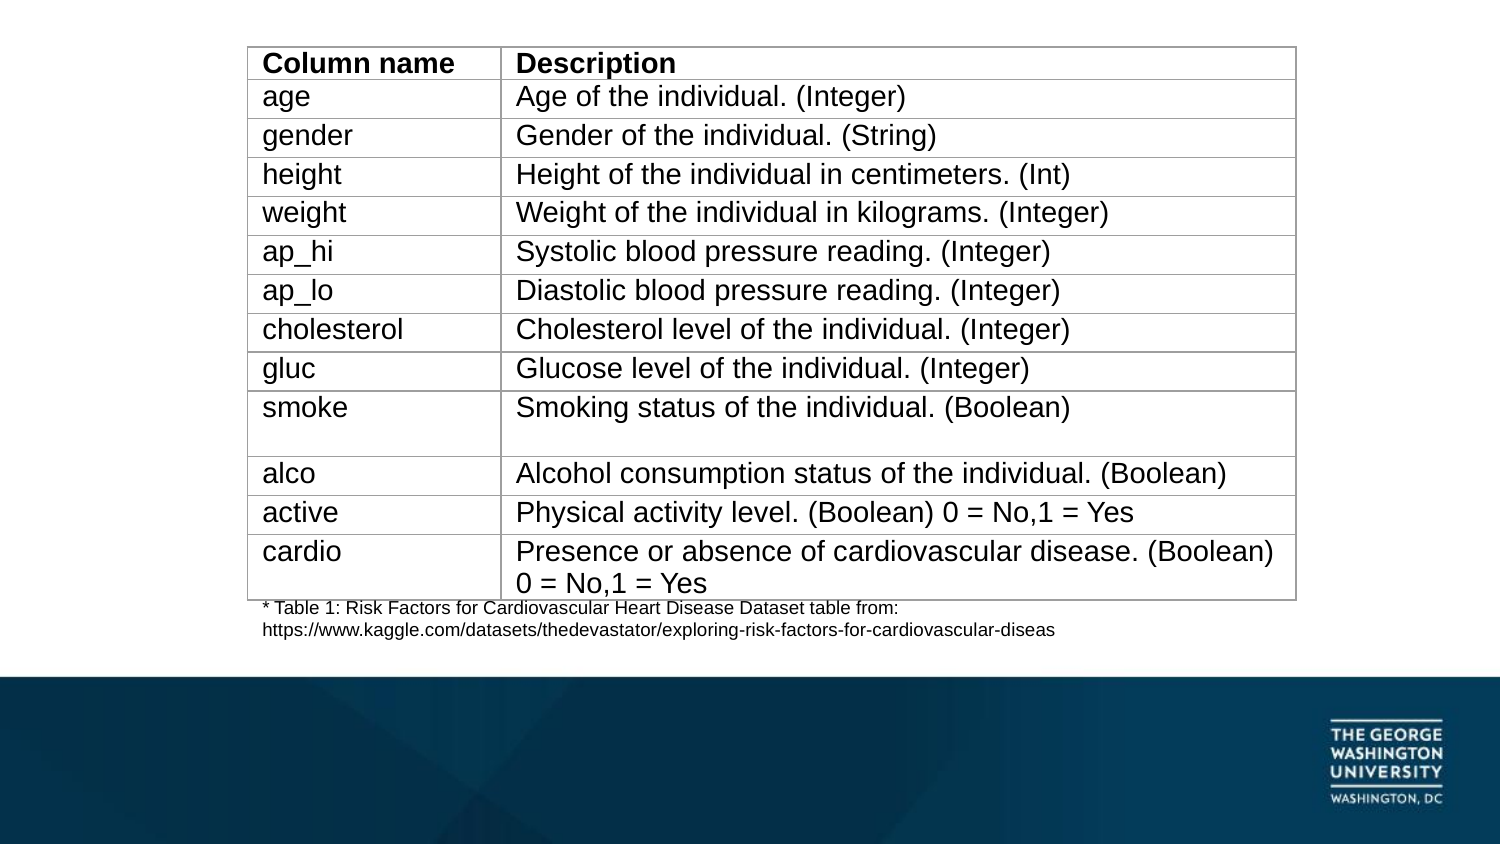

| Column name | Description |
| --- | --- |
| age | Age of the individual. (Integer) |
| gender | Gender of the individual. (String) |
| height | Height of the individual in centimeters. (Int) |
| weight | Weight of the individual in kilograms. (Integer) |
| ap\_hi | Systolic blood pressure reading. (Integer) |
| ap\_lo | Diastolic blood pressure reading. (Integer) |
| cholesterol | Cholesterol level of the individual. (Integer) |
| gluc | Glucose level of the individual. (Integer) |
| smoke | Smoking status of the individual. (Boolean) |
| alco | Alcohol consumption status of the individual. (Boolean) |
| active | Physical activity level. (Boolean) 0 = No,1 = Yes |
| cardio | Presence or absence of cardiovascular disease. (Boolean) 0 = No,1 = Yes |
* Table 1: Risk Factors for Cardiovascular Heart Disease Dataset table from: https://www.kaggle.com/datasets/thedevastator/exploring-risk-factors-for-cardiovascular-diseas